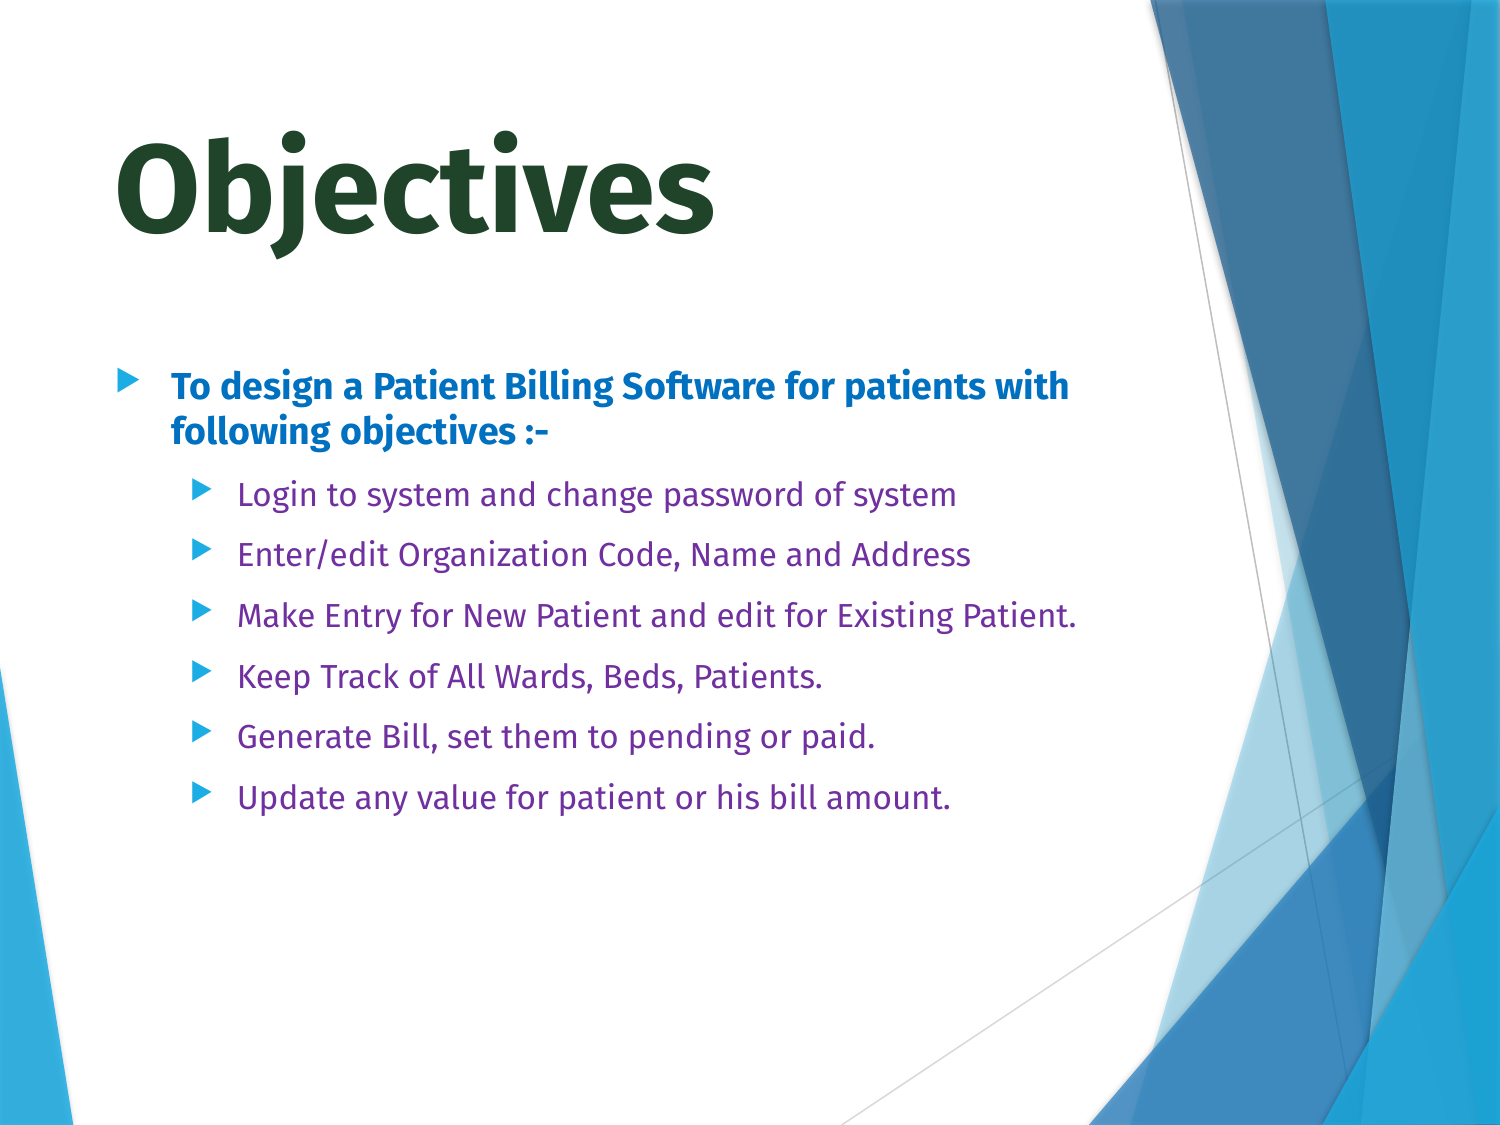

# Objectives
To design a Patient Billing Software for patients with following objectives :-
Login to system and change password of system
Enter/edit Organization Code, Name and Address
Make Entry for New Patient and edit for Existing Patient.
Keep Track of All Wards, Beds, Patients.
Generate Bill, set them to pending or paid.
Update any value for patient or his bill amount.